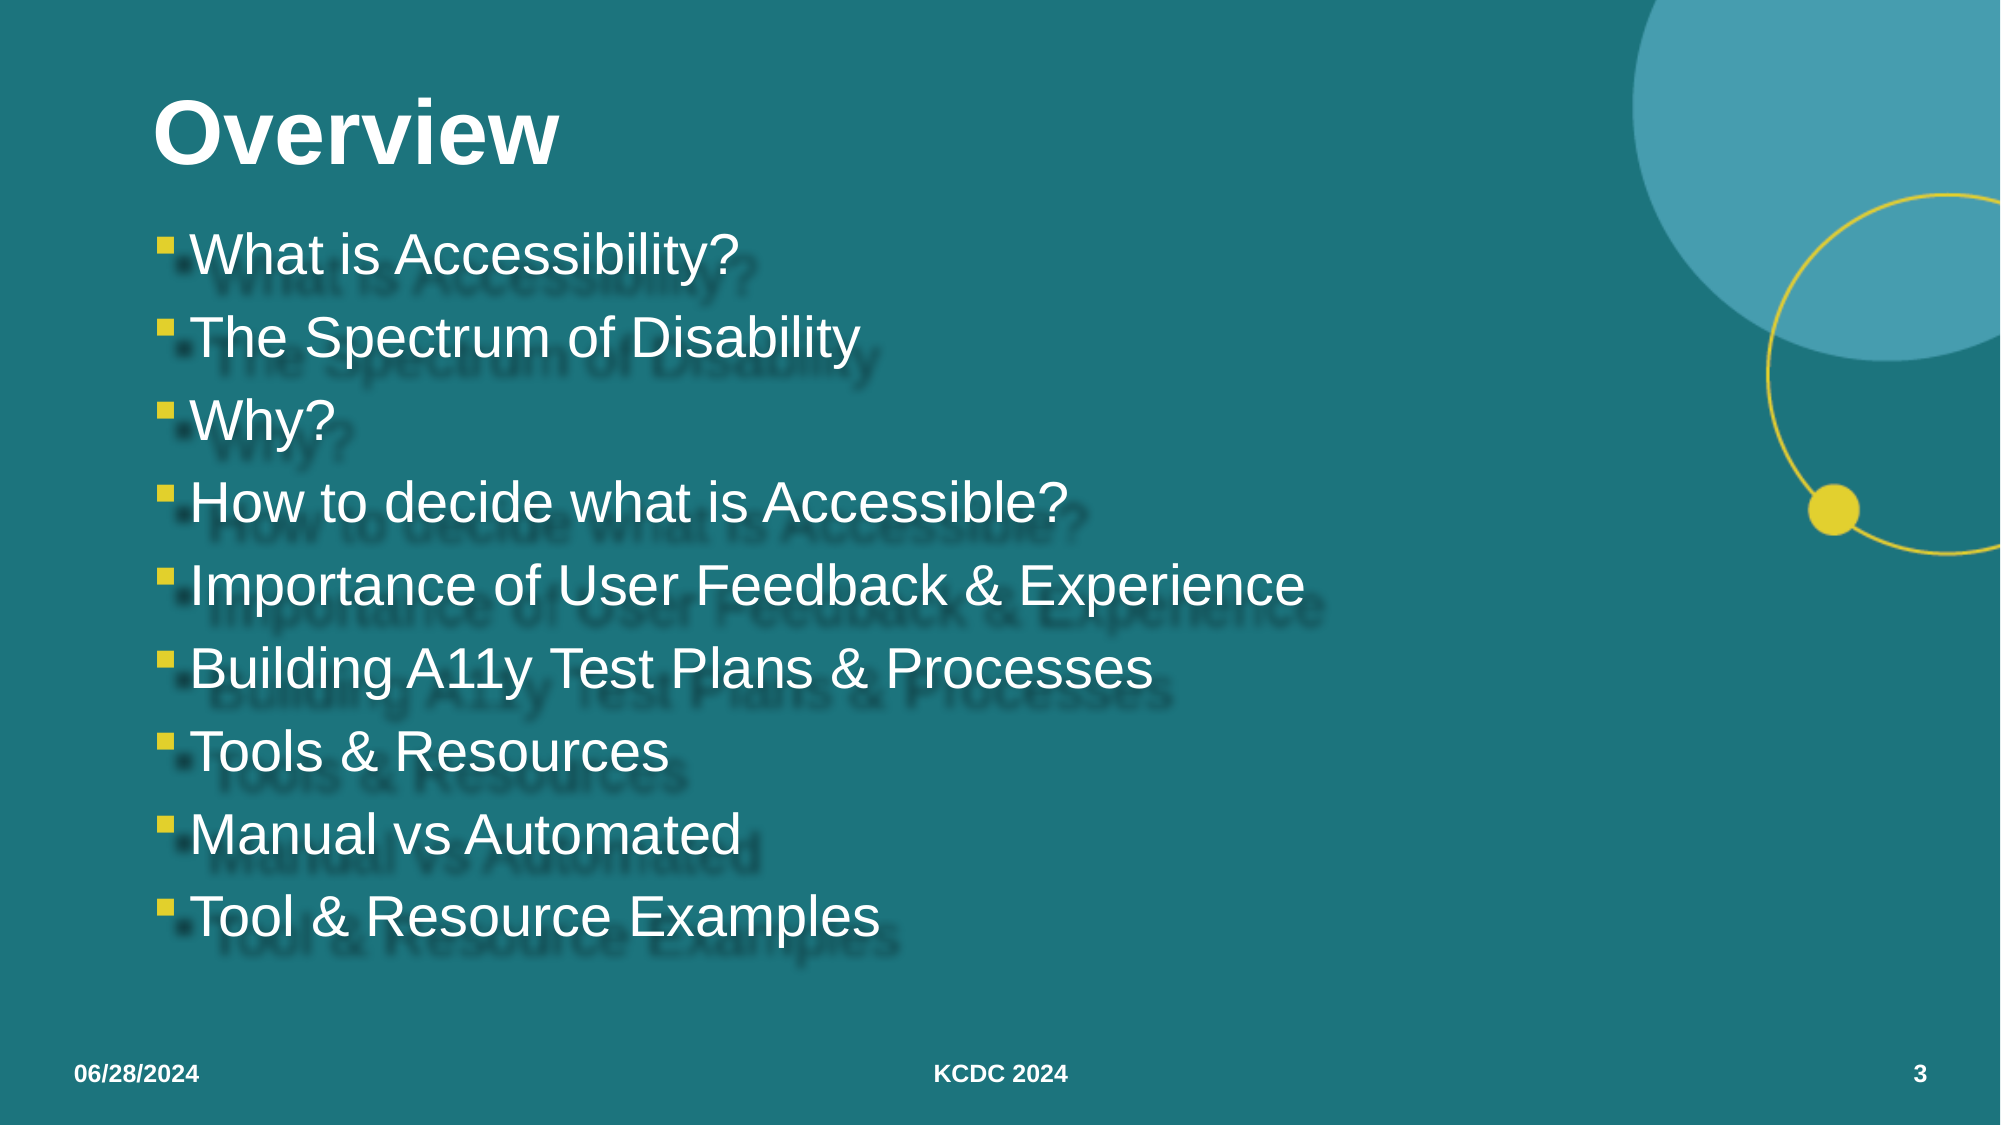

# Overview
What is Accessibility?
The Spectrum of Disability
Why?
How to decide what is Accessible?
Importance of User Feedback & Experience
Building A11y Test Plans & Processes
Tools & Resources
Manual vs Automated
Tool & Resource Examples
06/28/2024
KCDC 2024
3